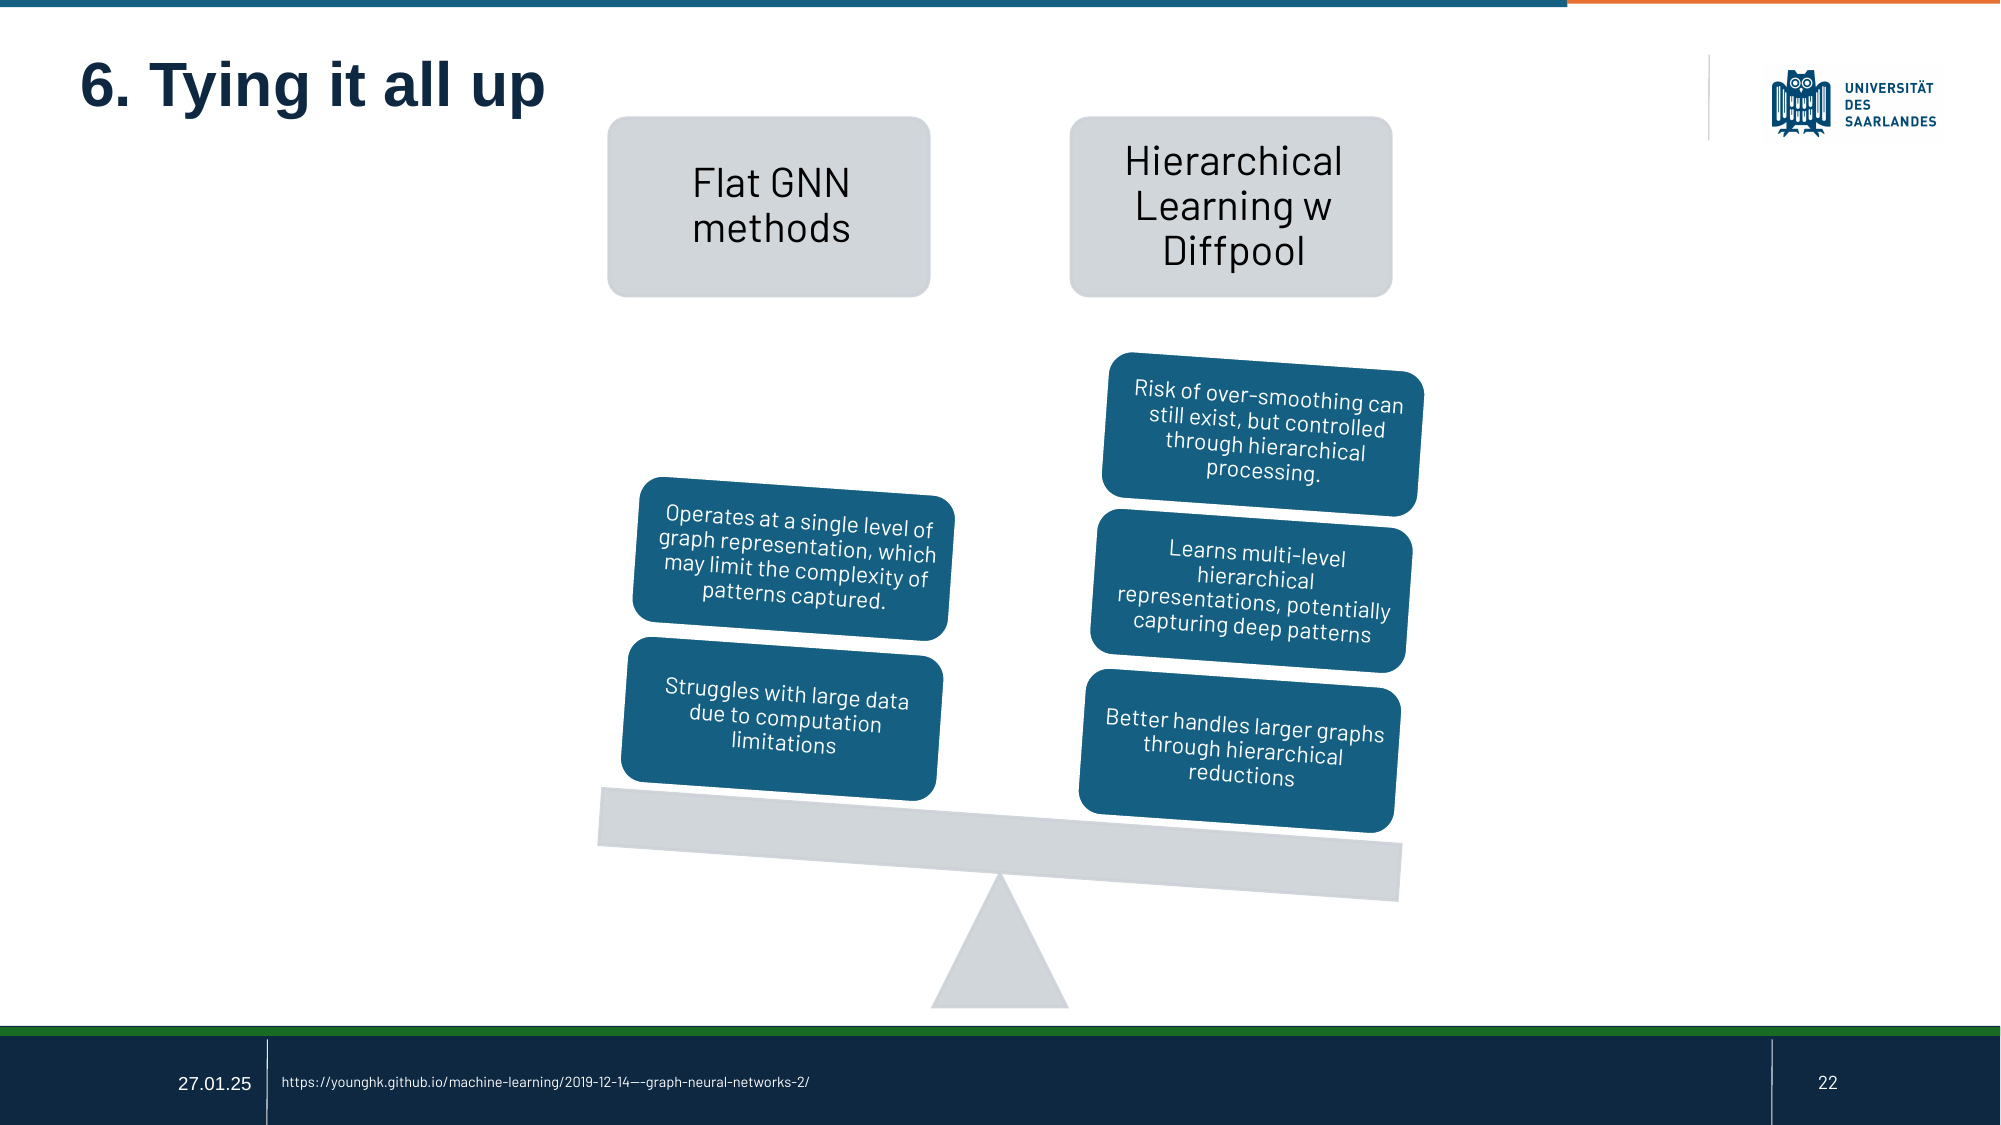

6. Tying it all up
Flat GNN methods
Hierarchical Learning w Diffpool
Better handles larger graphs through hierarchical reductions
Learns multi-level hierarchical representations, potentially capturing deep patterns
Risk of over-smoothing can still exist, but controlled through hierarchical processing.
Struggles with large data due to computation limitations
Operates at a single level of graph representation, which may limit the complexity of patterns captured.
https://younghk.github.io/machine-learning/2019-12-14---graph-neural-networks-2/
22
27.01.25